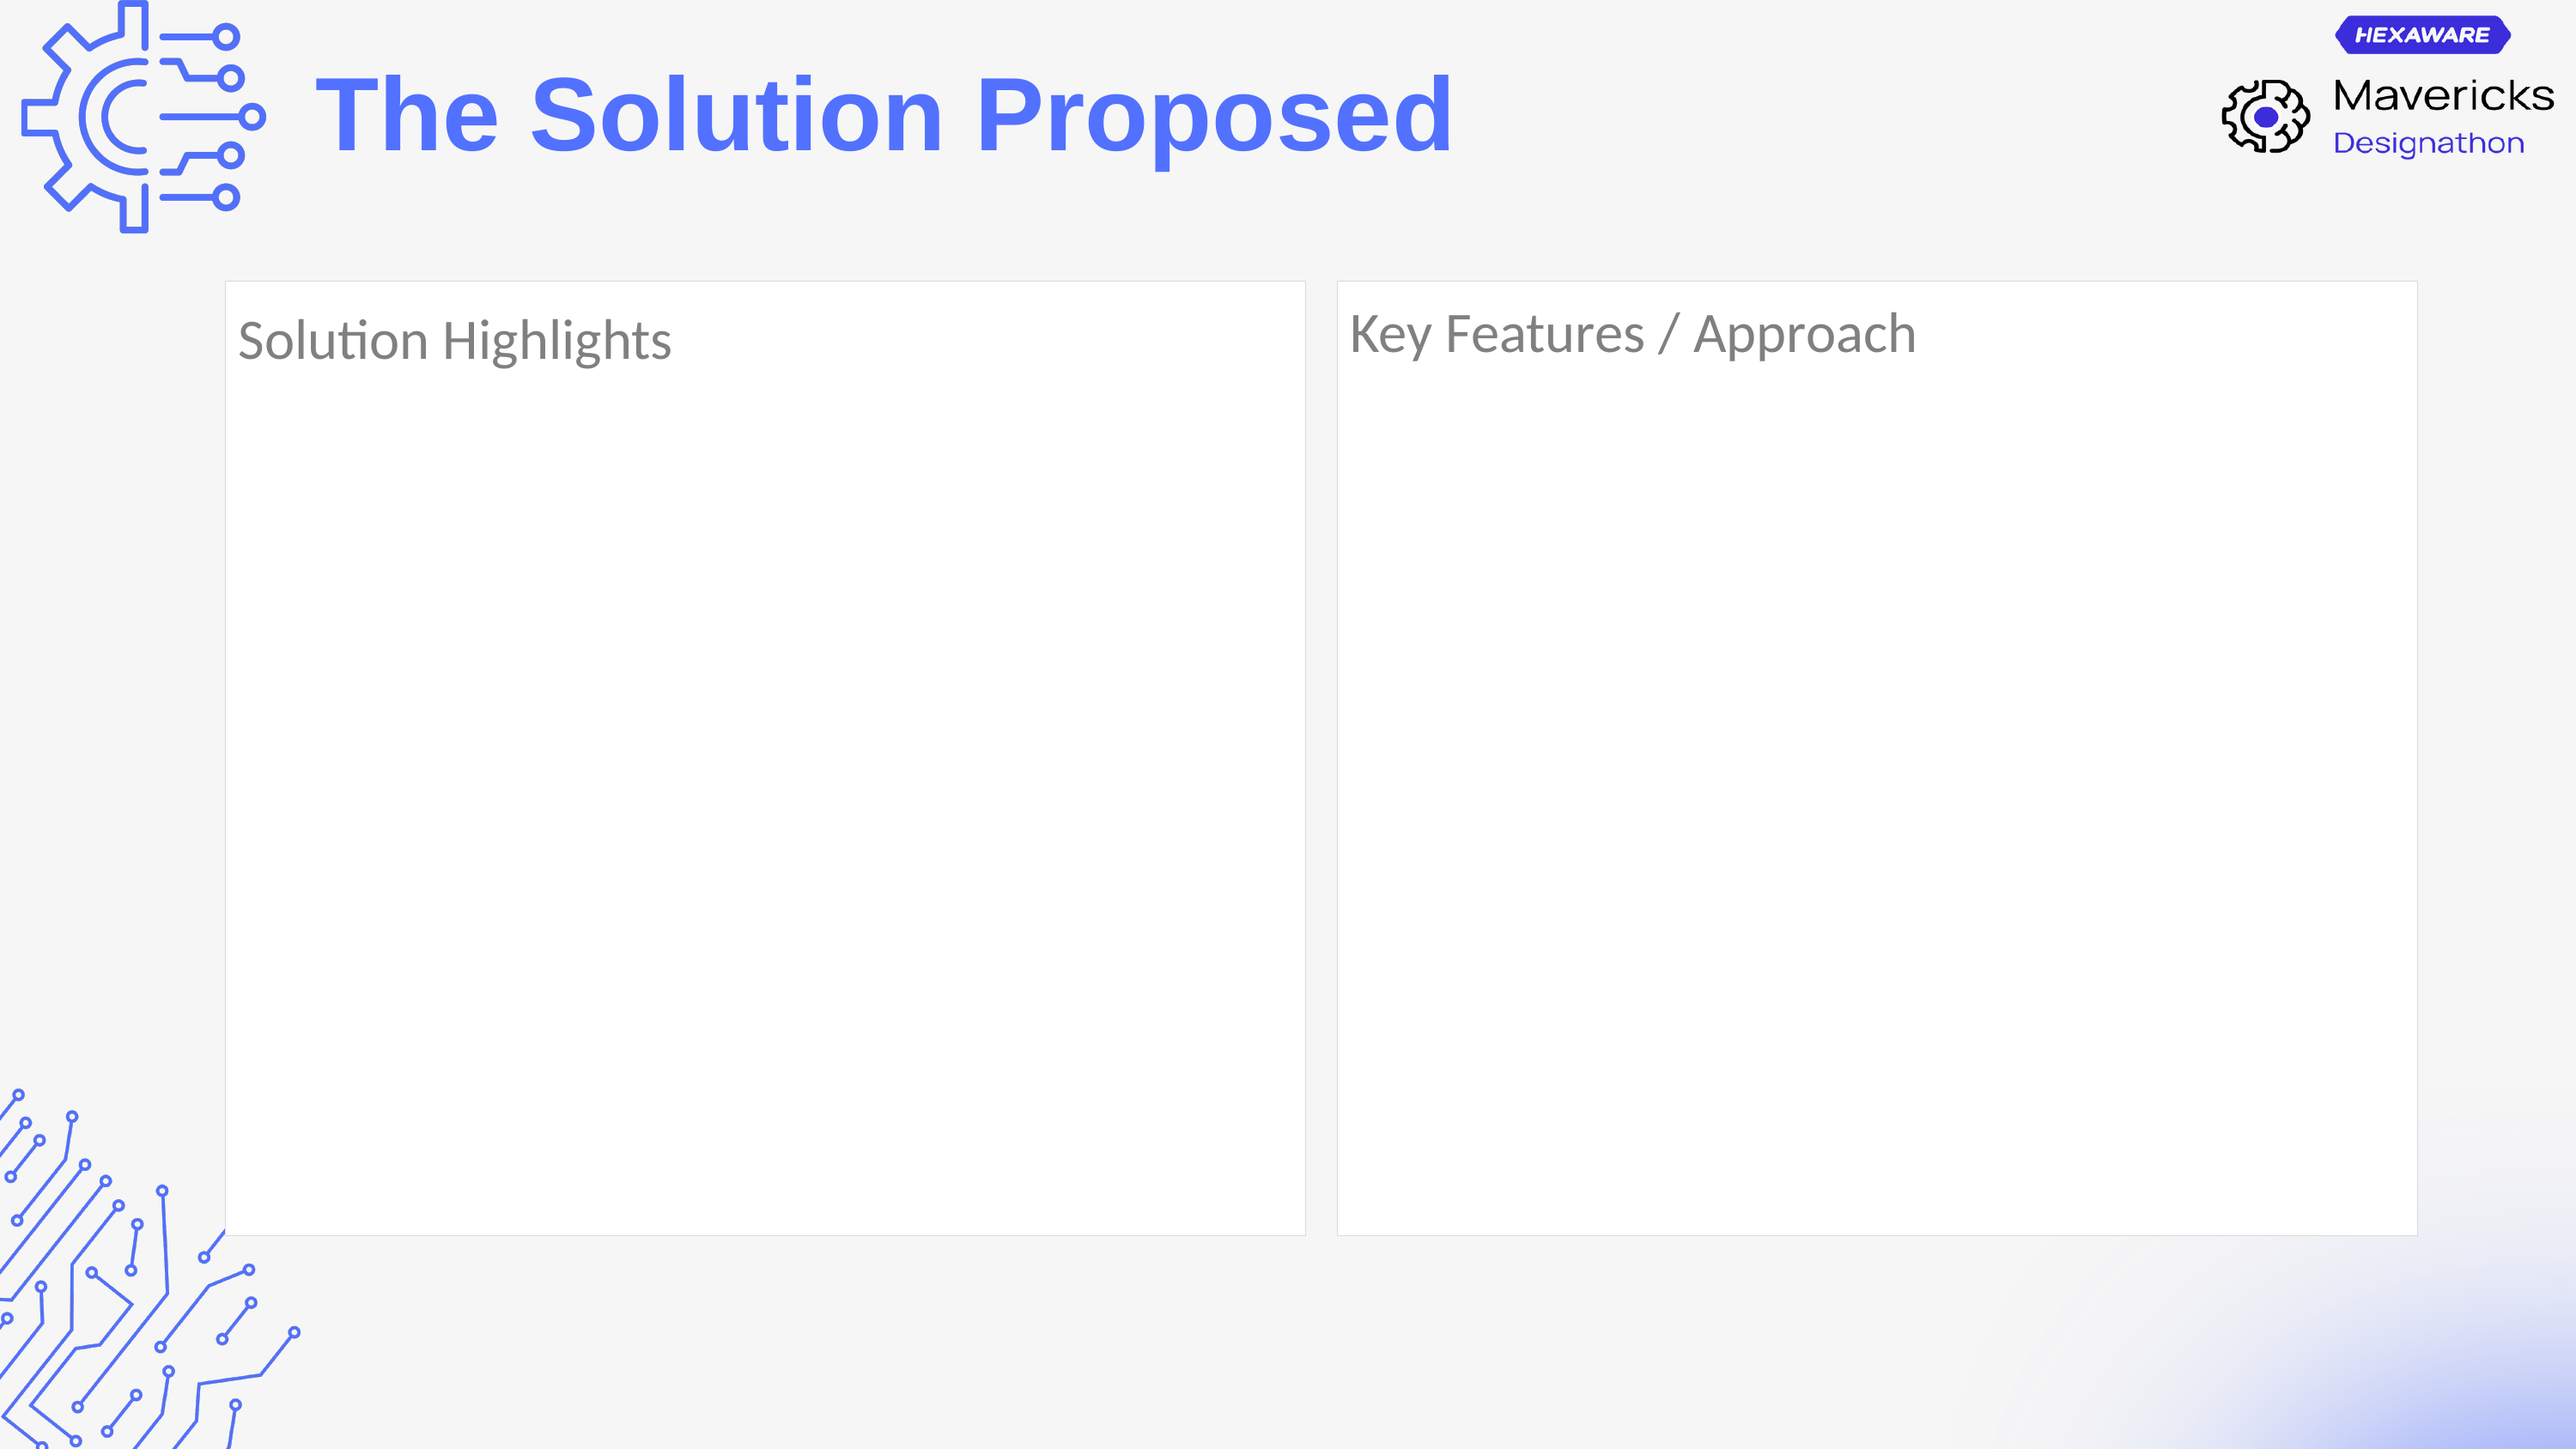

The Solution Proposed

 Key Features / Approach
 Solution Highlights